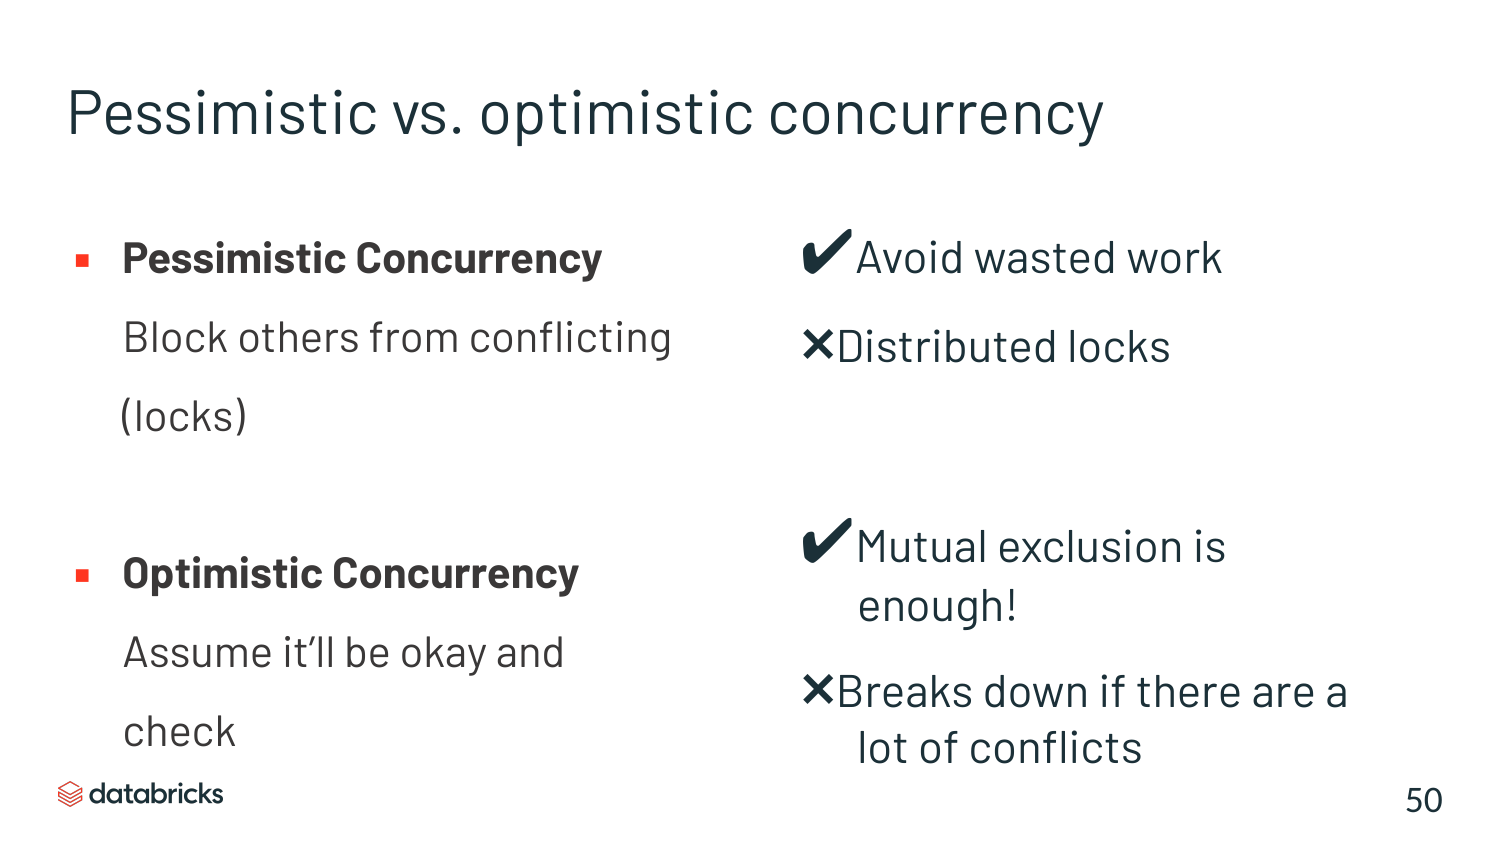

# Pessimistic vs. optimistic concurrency
Pessimistic Concurrency
Block others from conflicting (locks)
Optimistic Concurrency
Assume it’ll be okay and check
✔Avoid wasted work
❌Distributed locks
✔Mutual exclusion is enough!
❌Breaks down if there are a lot of conflicts
50